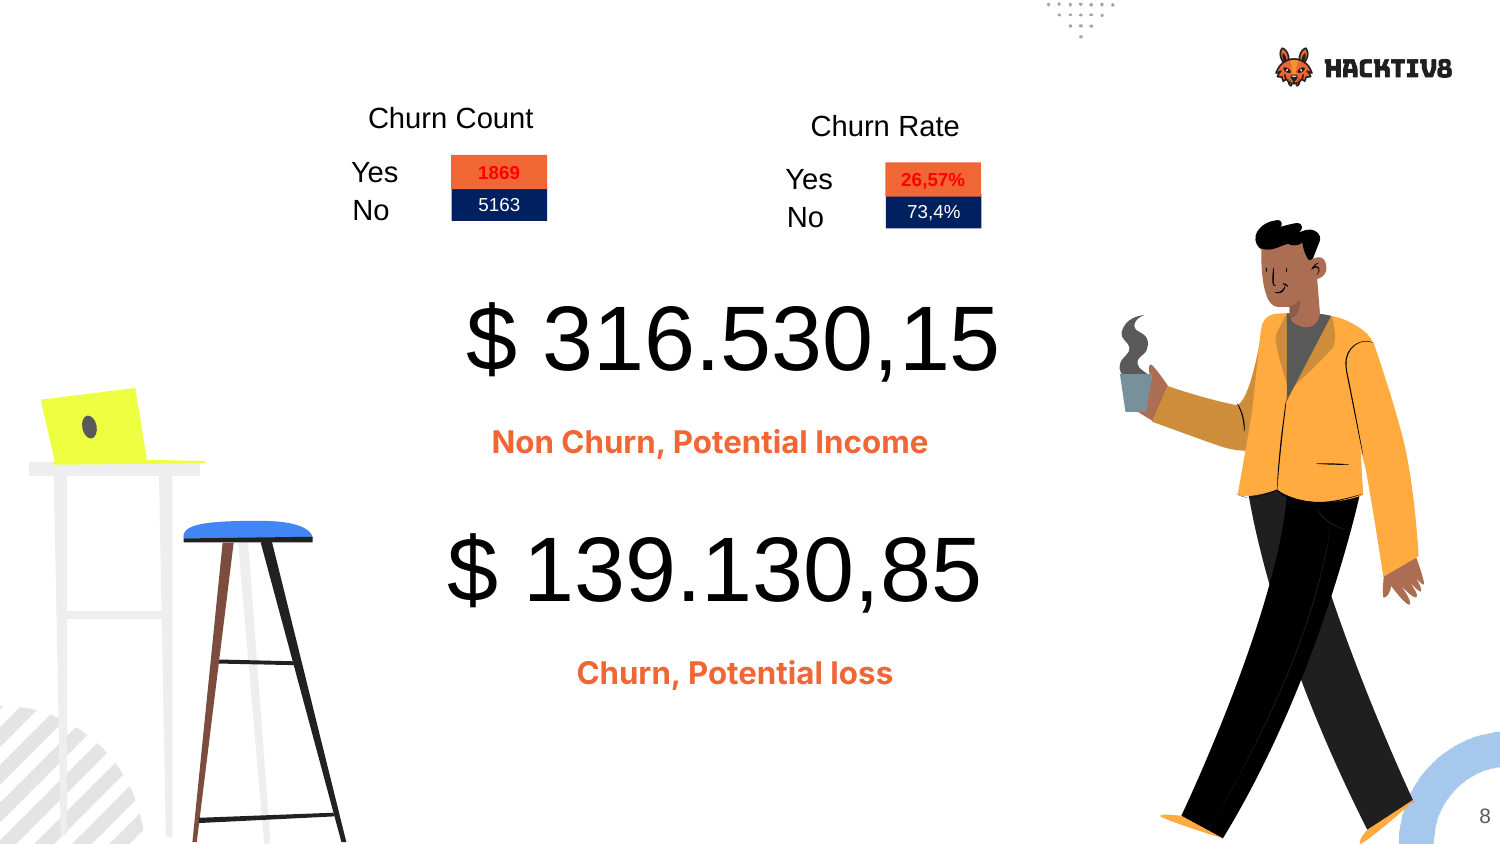

Churn Count
Yes
1869
No
5163
Churn Rate
Yes
26,57%
No
73,4%

$ 316.530,15

Non Churn, Potential Income
$ 139.130,85

Churn, Potential loss
8